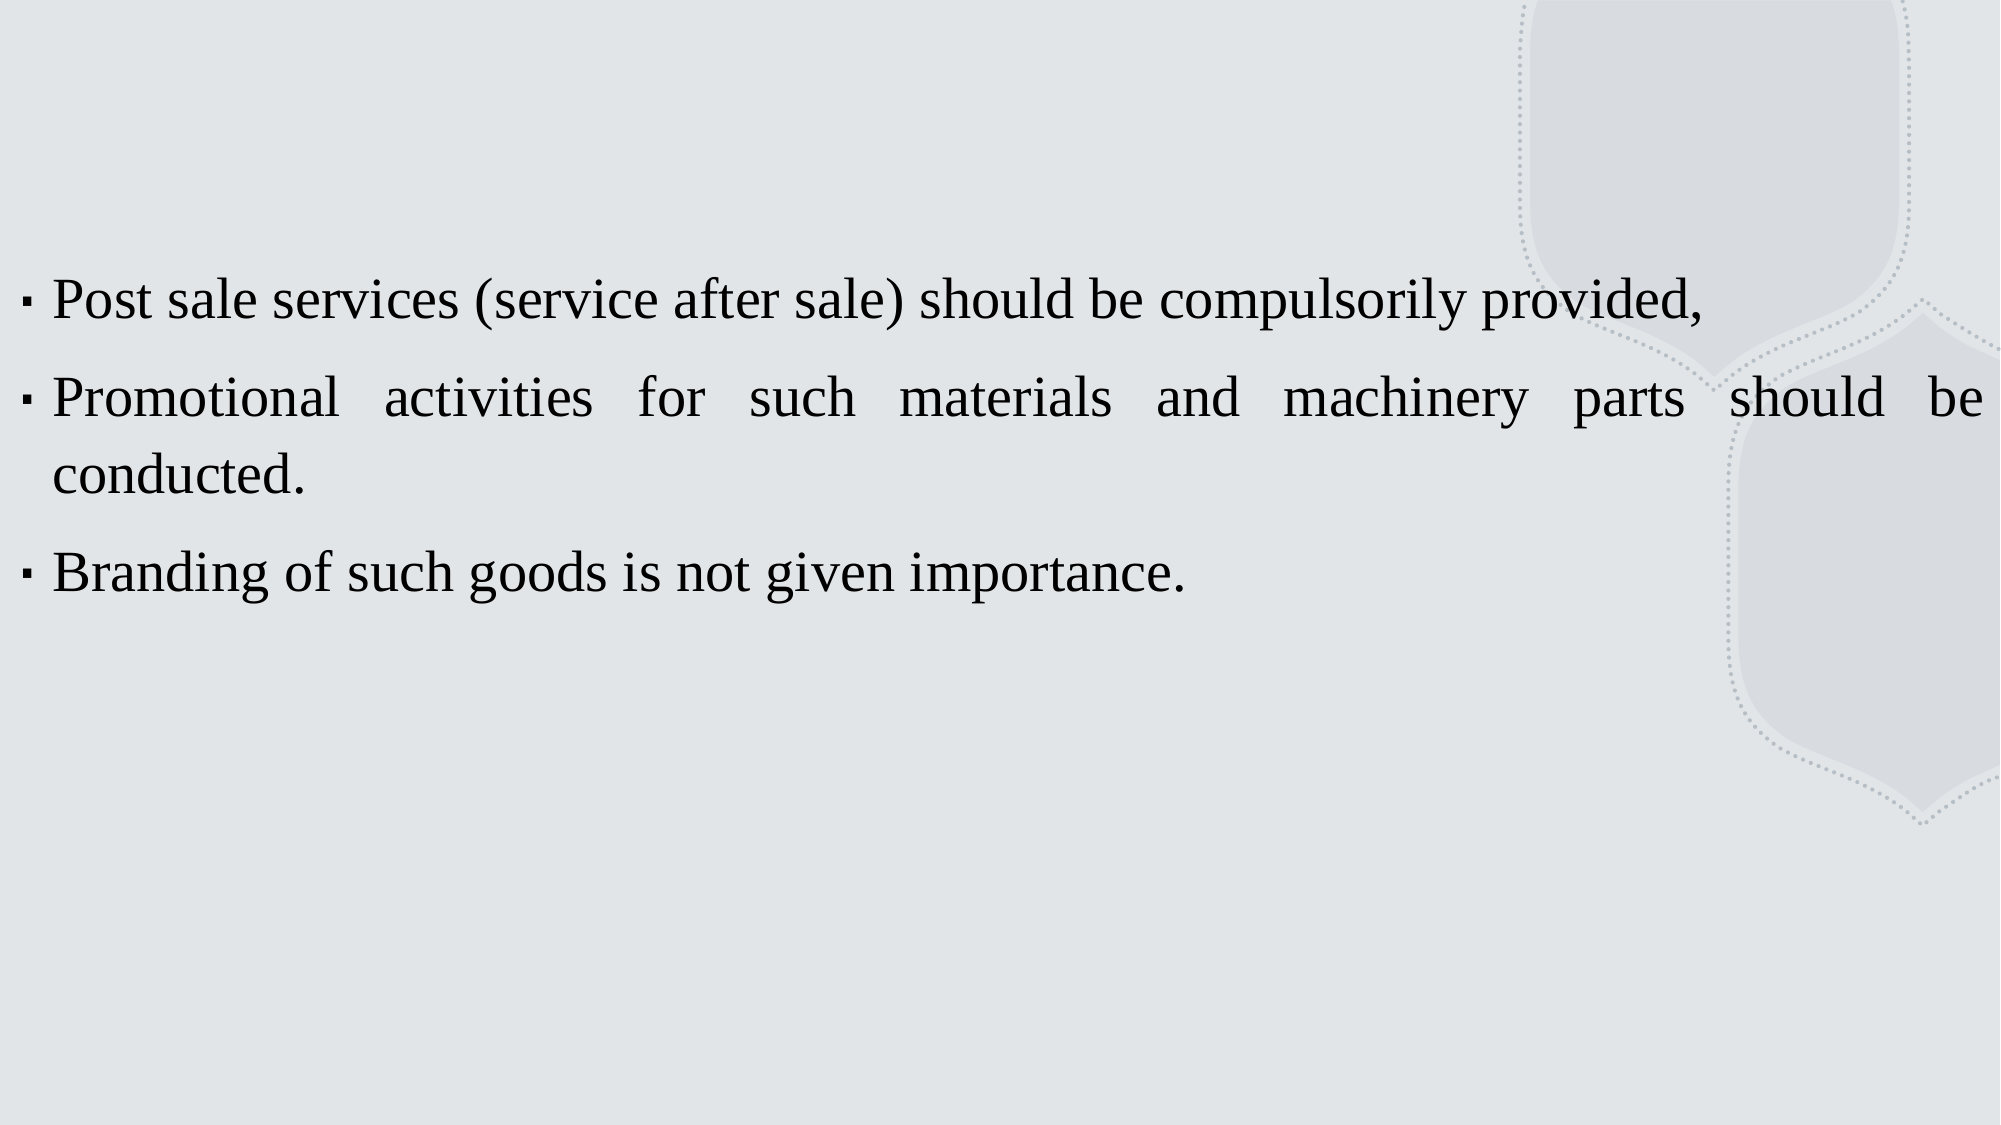

Post sale services (service after sale) should be compulsorily provided,
Promotional activities for such materials and machinery parts should be conducted.
Branding of such goods is not given importance.